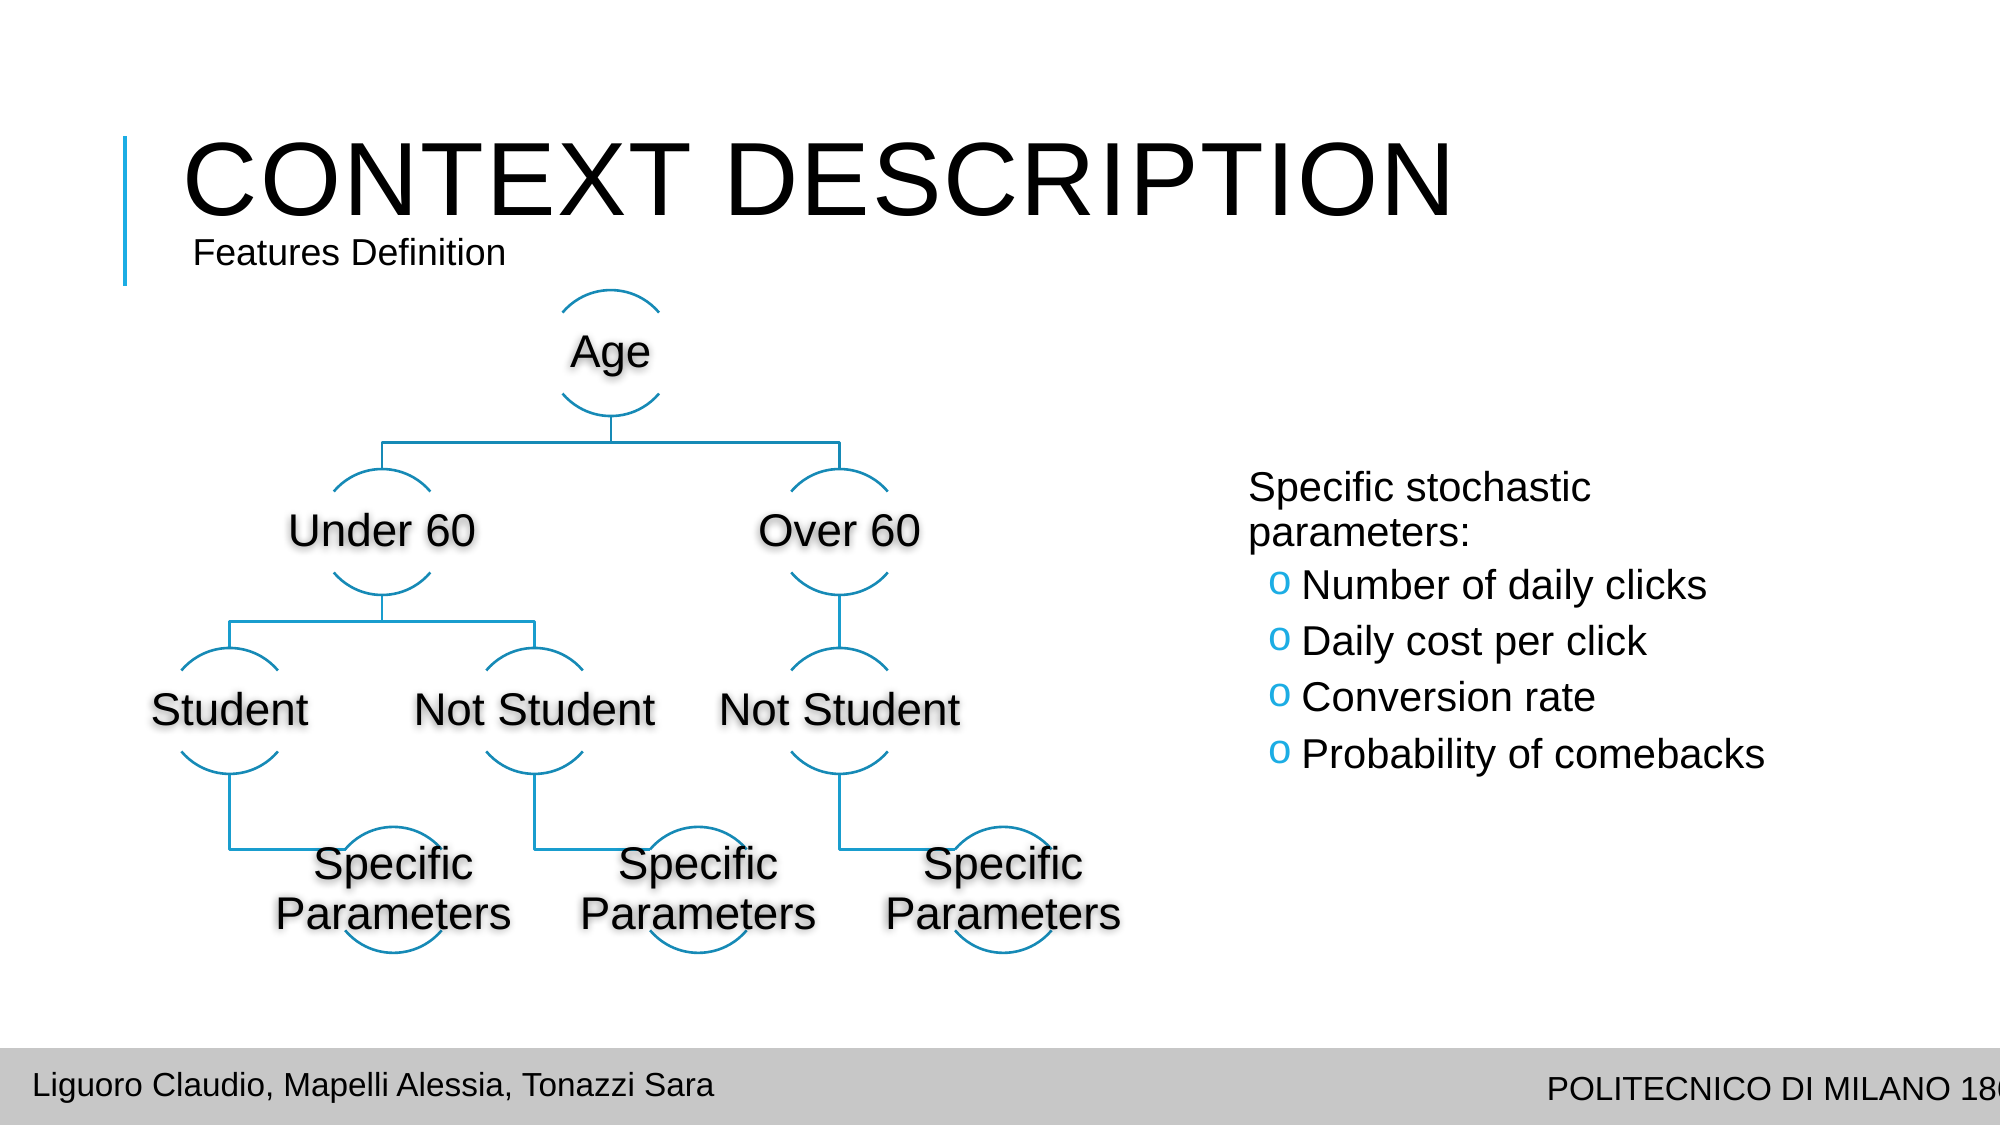

# Context description
Features Definition
Age
Under 60
Student
Specific Parameters
Not Student
Specific Parameters
Over 60
Not Student
Specific Parameters
Specific stochastic parameters:
 Number of daily clicks
 Daily cost per click
 Conversion rate
 Probability of comebacks

Liguoro Claudio, Mapelli Alessia, Tonazzi Sara
POLITECNICO DI MILANO 1863